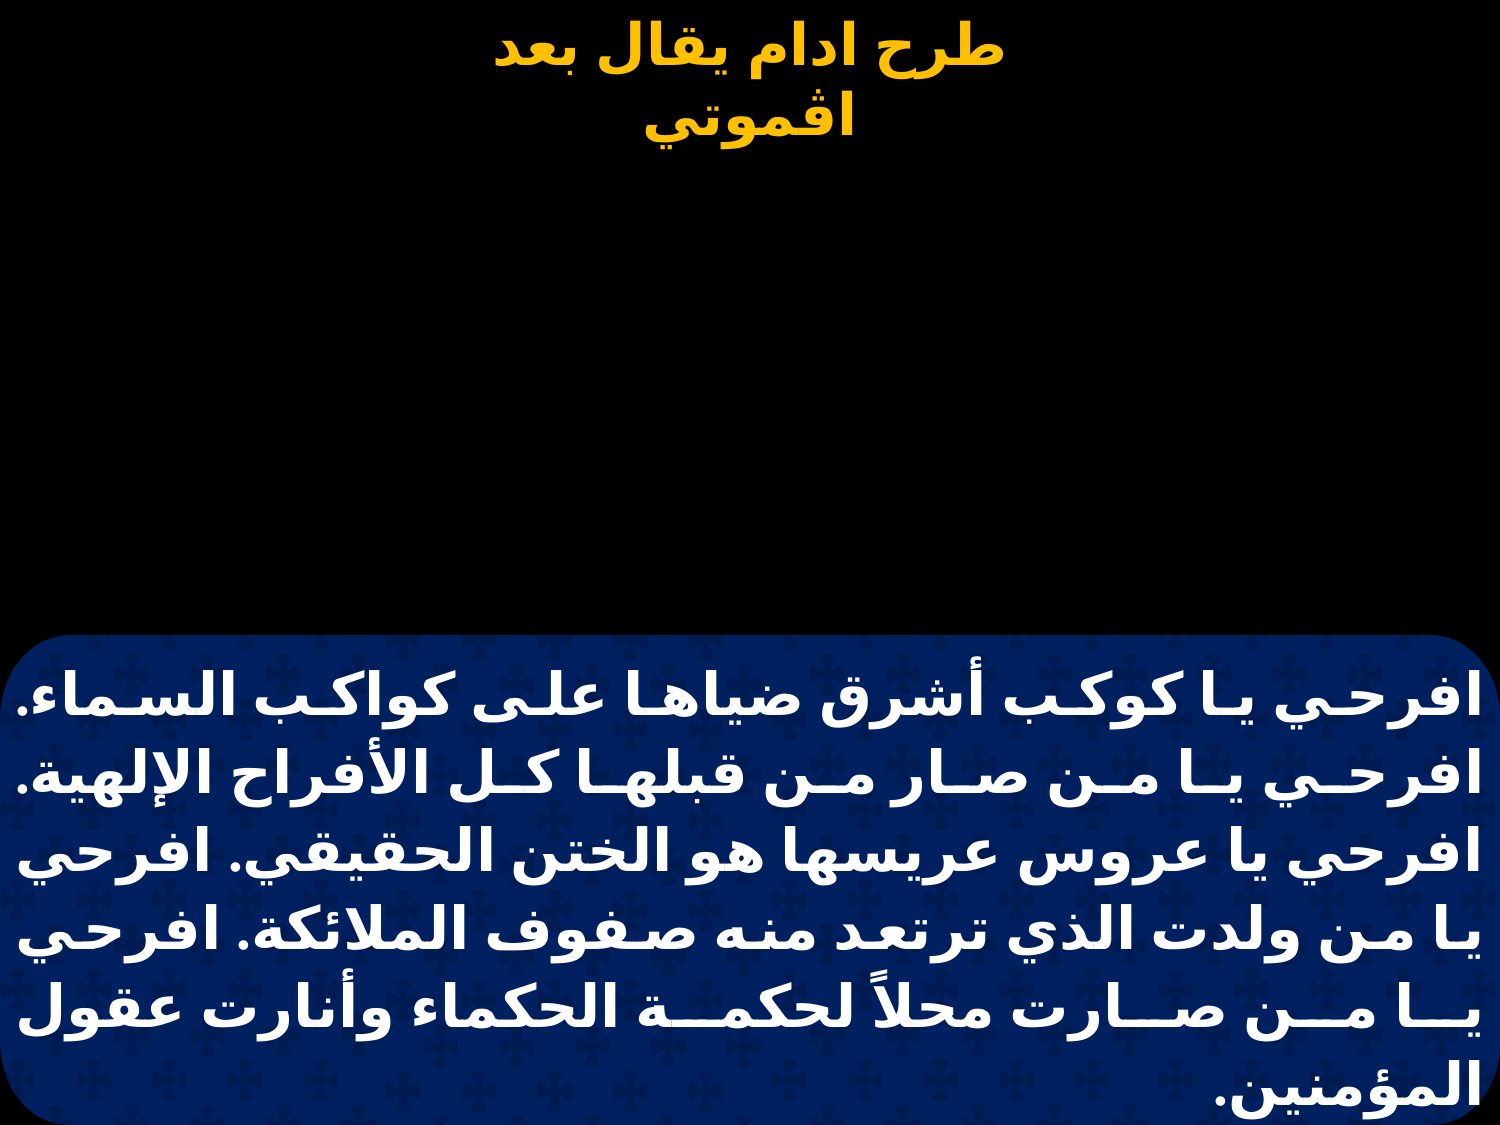

#
افرحي يا كوكب أشرق ضياها على كواكب السماء. افرحي يا من صار من قبلها كل الأفراح الإلهية. افرحي يا عروس عريسها هو الختن الحقيقي. افرحي يا من ولدت الذي ترتعد منه صفوف الملائكة. افرحي يا من صارت محلاً لحكمة الحكماء وأنارت عقول المؤمنين.